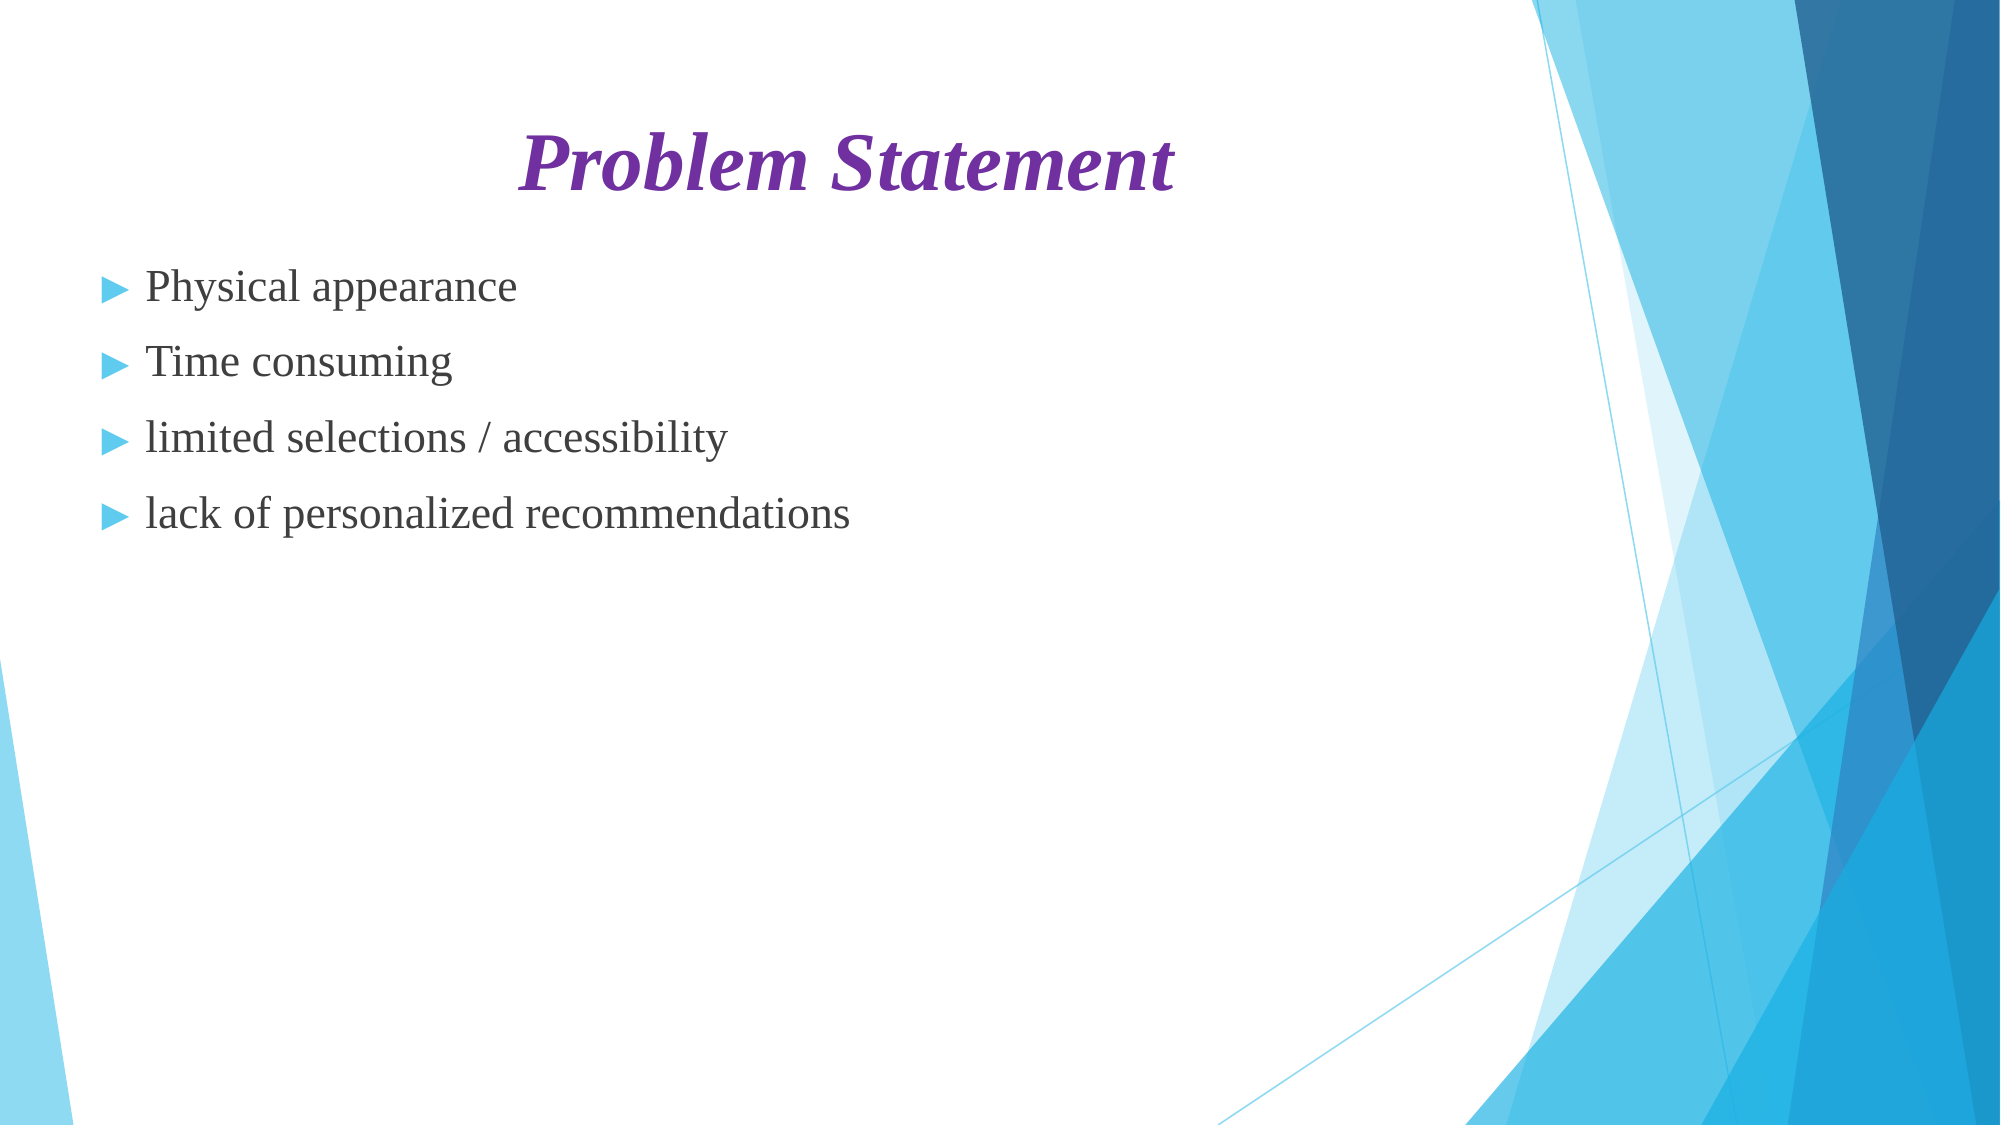

Problem Statement
Physical appearance
Time consuming
limited selections / accessibility
lack of personalized recommendations